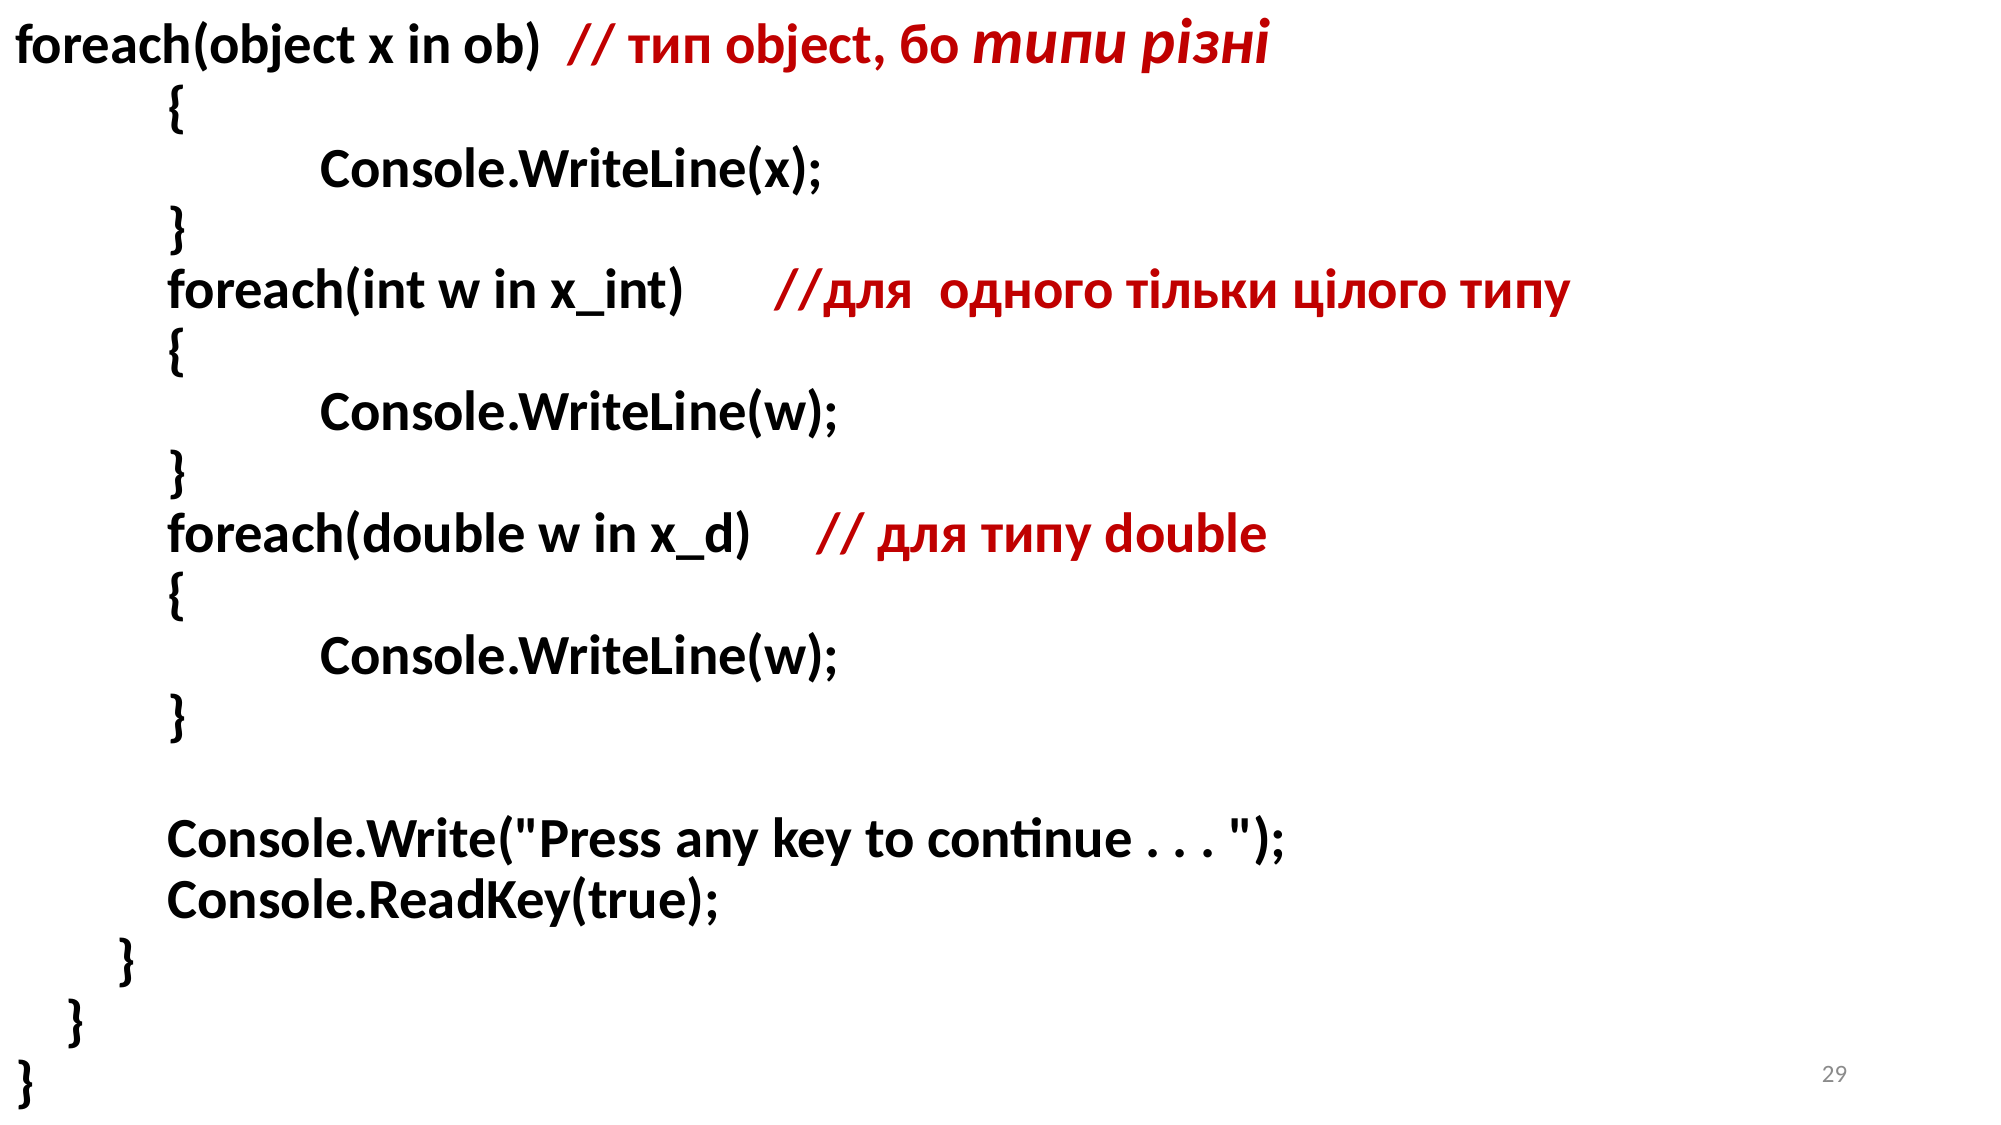

foreach(object x in ob)  // тип object, бо типи різні
            {
                        Console.WriteLine(x);
            }
            foreach(int w in x_int)       //для  одного тільки цілого типу
            {
                        Console.WriteLine(w);
            }
            foreach(double w in x_d)     // для типу double
            {
                        Console.WriteLine(w);
            }
            Console.Write("Press any key to continue . . . ");
            Console.ReadKey(true);
        }
    }
}
29